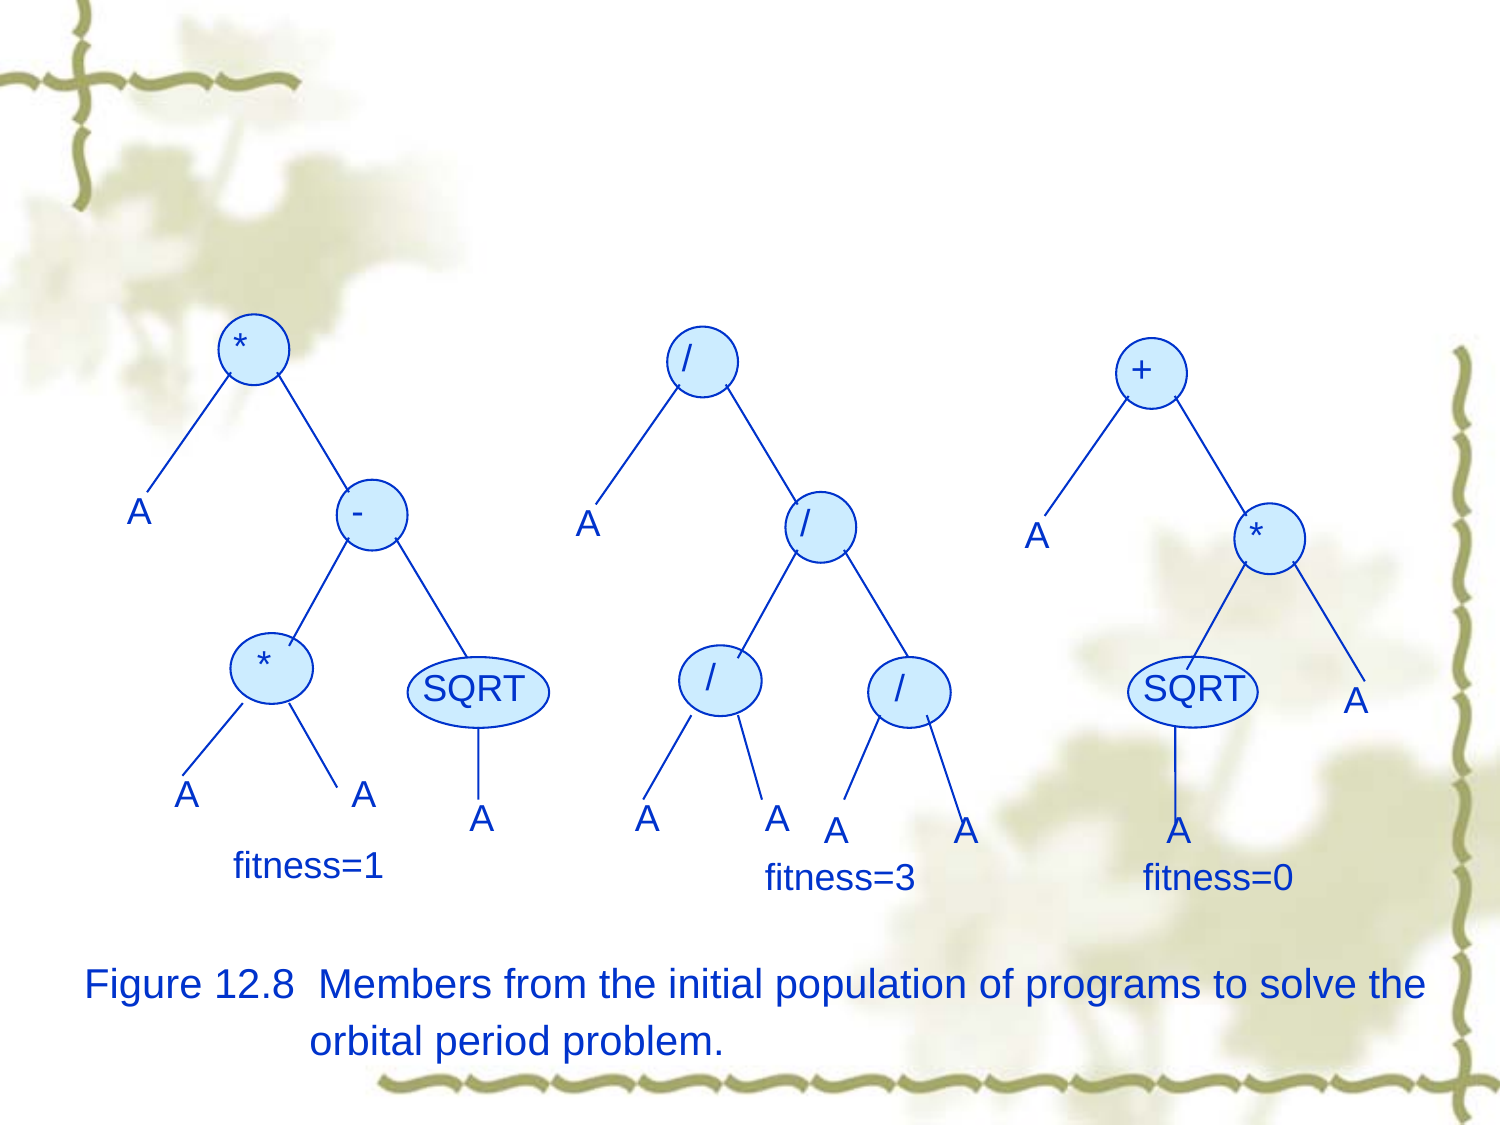

#

*

/

+

A

-
A

/
A

*

*

/

SQRT

/
SQRT
A

A
A
A
A
A
A
A
A
fitness=1
fitness=3
fitness=0
 Figure 12.8  Members from the initial population of programs to solve the
                     orbital period problem.